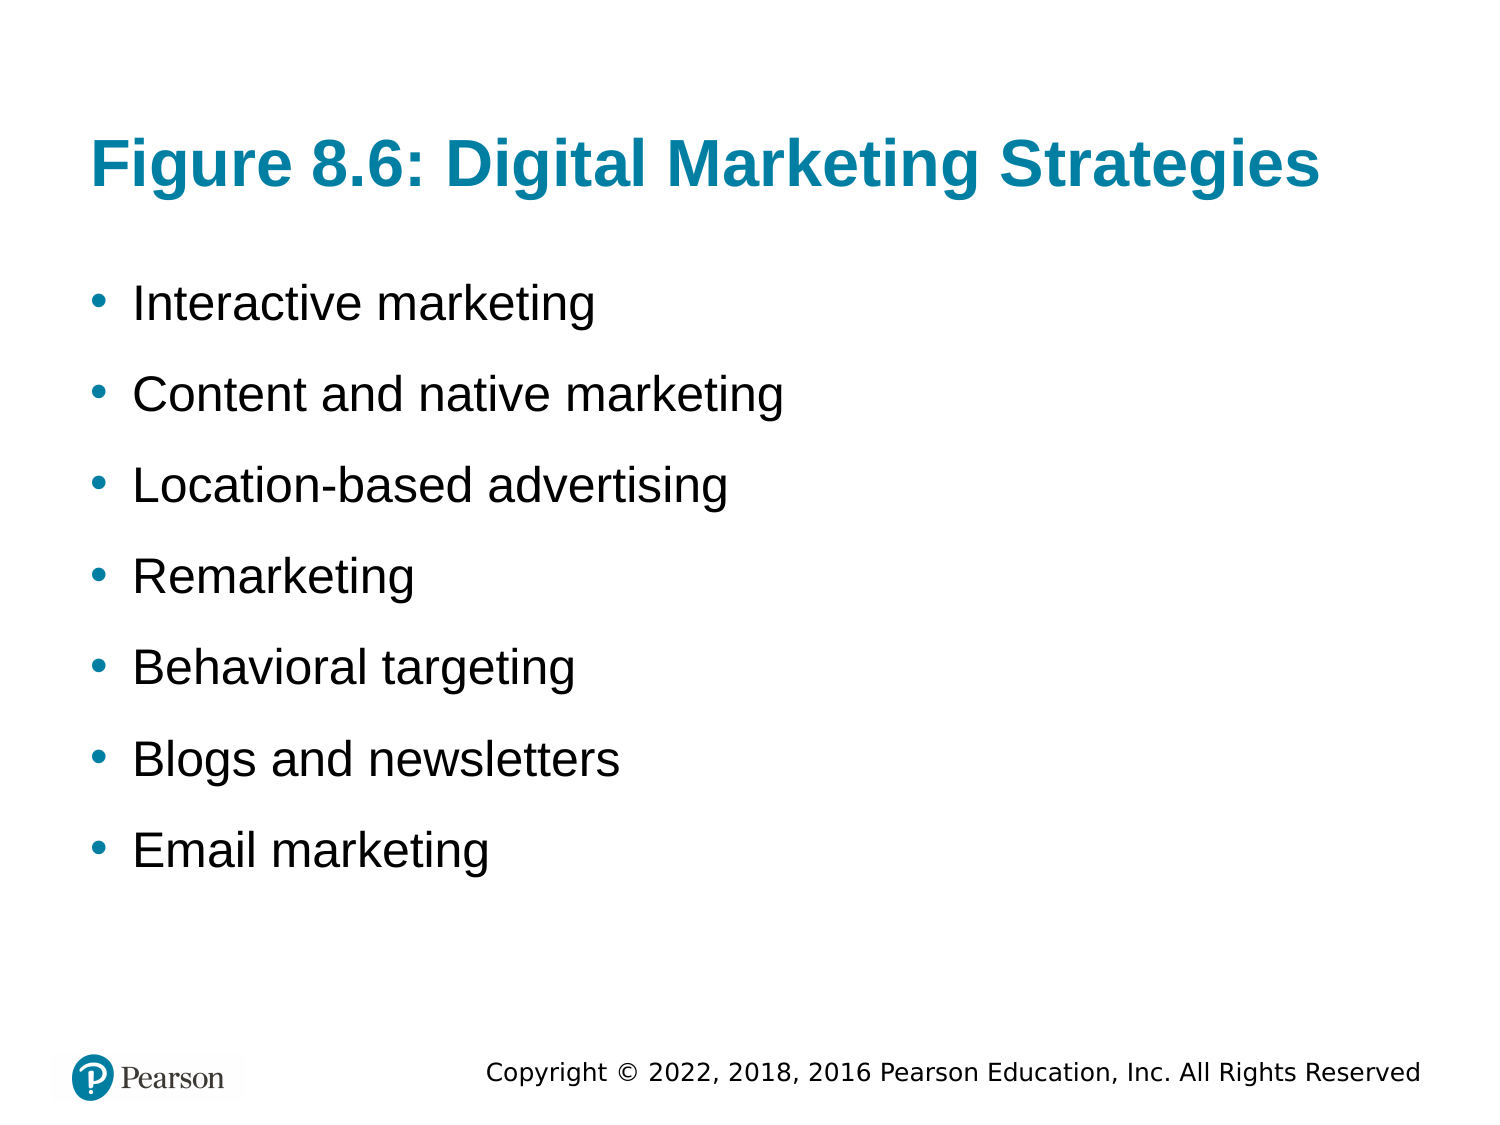

# Figure 8.6: Digital Marketing Strategies
Interactive marketing
Content and native marketing
Location-based advertising
Remarketing
Behavioral targeting
Blogs and newsletters
Email marketing